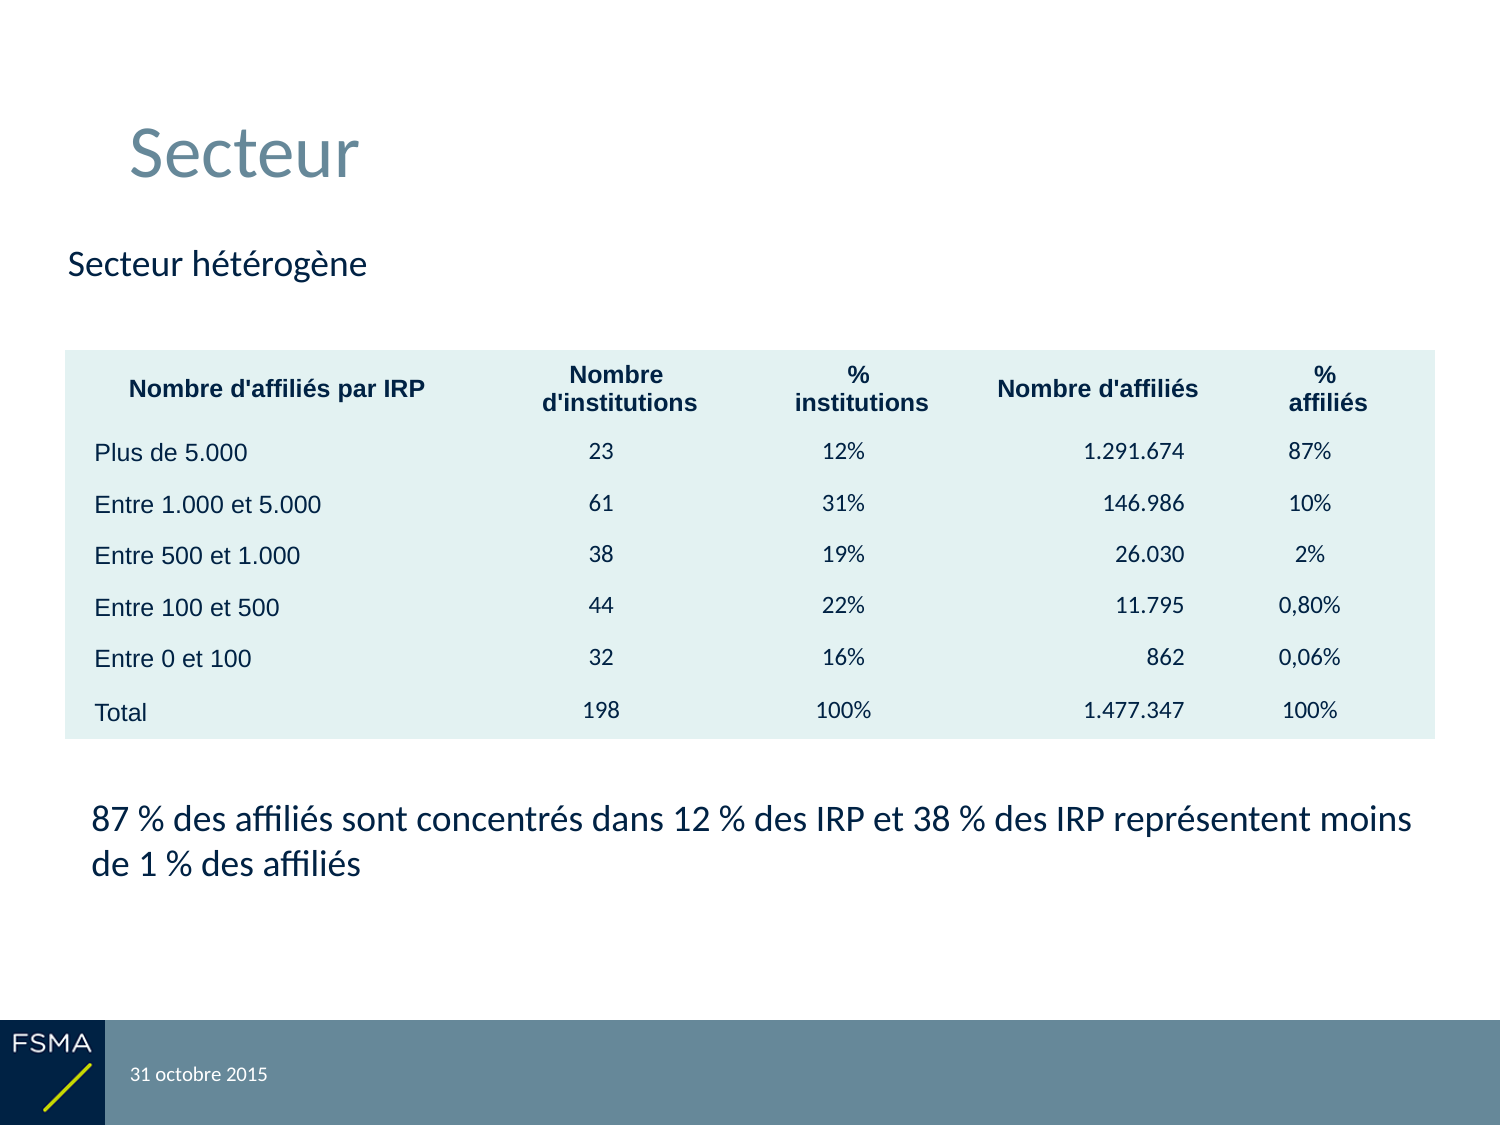

# Secteur
Secteur hétérogène
| Nombre d'affiliés par IRP | Nombre d'institutions | % institutions | Nombre d'affiliés | % affiliés |
| --- | --- | --- | --- | --- |
| Plus de 5.000 | 23 | 12% | 1.291.674 | 87% |
| Entre 1.000 et 5.000 | 61 | 31% | 146.986 | 10% |
| Entre 500 et 1.000 | 38 | 19% | 26.030 | 2% |
| Entre 100 et 500 | 44 | 22% | 11.795 | 0,80% |
| Entre 0 et 100 | 32 | 16% | 862 | 0,06% |
| Total | 198 | 100% | 1.477.347 | 100% |
87 % des affiliés sont concentrés dans 12 % des IRP et 38 % des IRP représentent moins de 1 % des affiliés
31 octobre 2015
Reporting relatif à l'exercice 2014
10